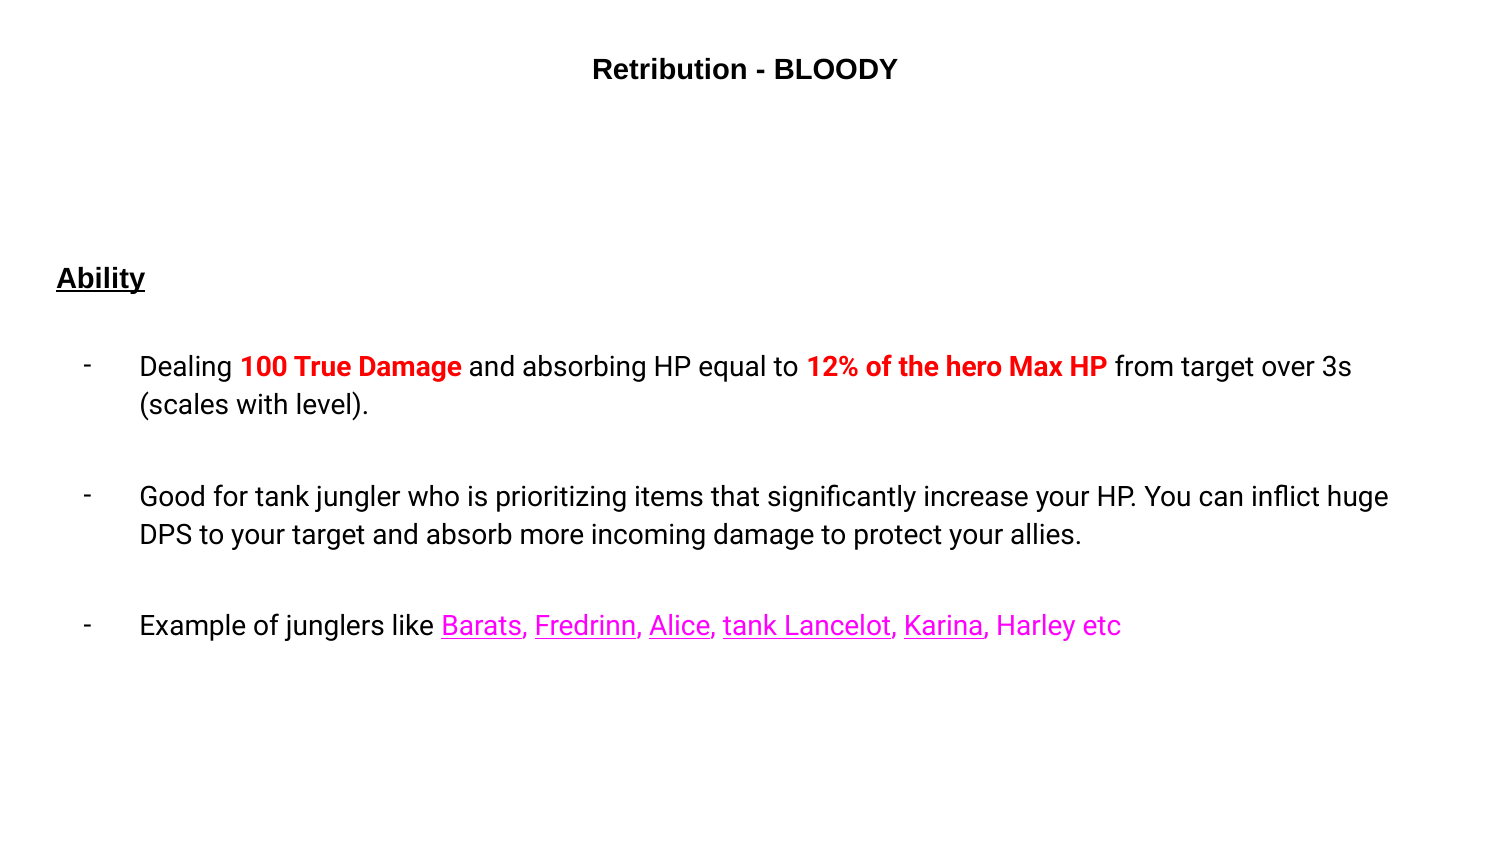

Retribution - BLOODY
# Ability

Dealing 100 True Damage and absorbing HP equal to 12% of the hero Max HP from target over 3s (scales with level).

Good for tank jungler who is prioritizing items that significantly increase your HP. You can inflict huge DPS to your target and absorb more incoming damage to protect your allies.

Example of junglers like Barats, Fredrinn, Alice, tank Lancelot, Karina, Harley etc